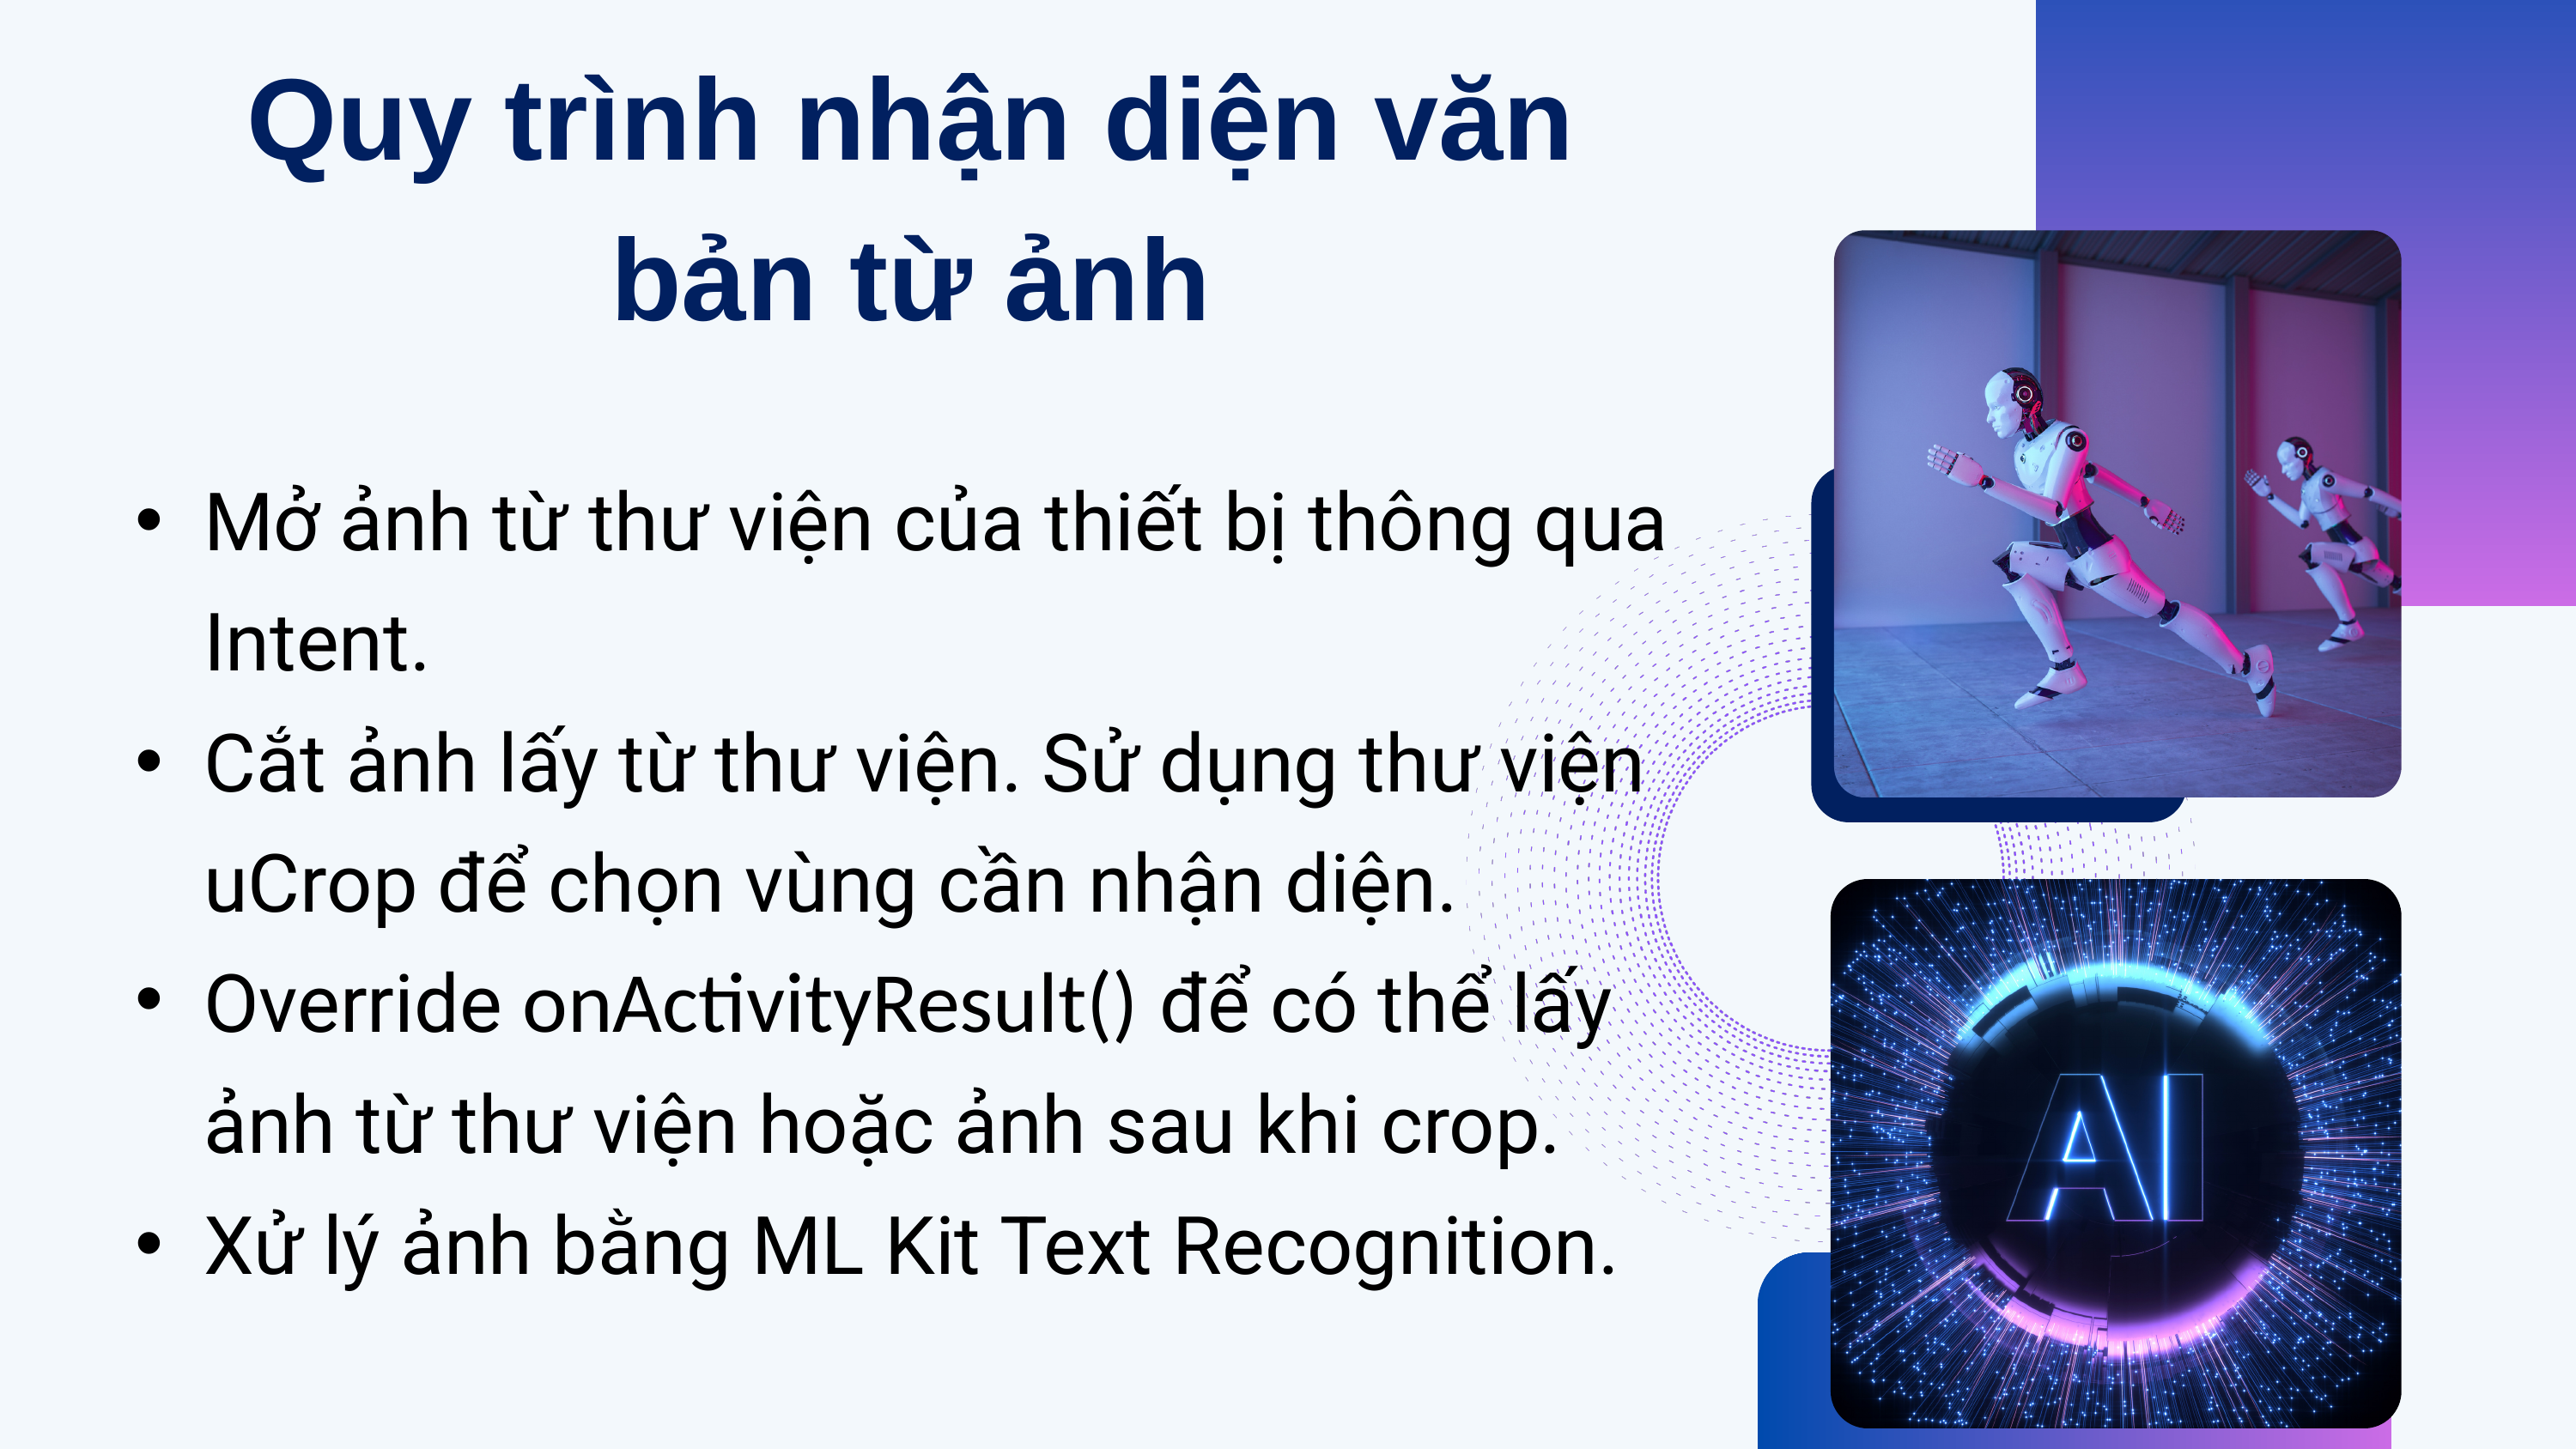

Quy trình nhận diện văn bản từ ảnh

Mở ảnh từ thư viện của thiết bị thông qua Intent.
Cắt ảnh lấy từ thư viện. Sử dụng thư viện uCrop để chọn vùng cần nhận diện.
Override onActivityResult() để có thể lấy ảnh từ thư viện hoặc ảnh sau khi crop.
Xử lý ảnh bằng ML Kit Text Recognition.